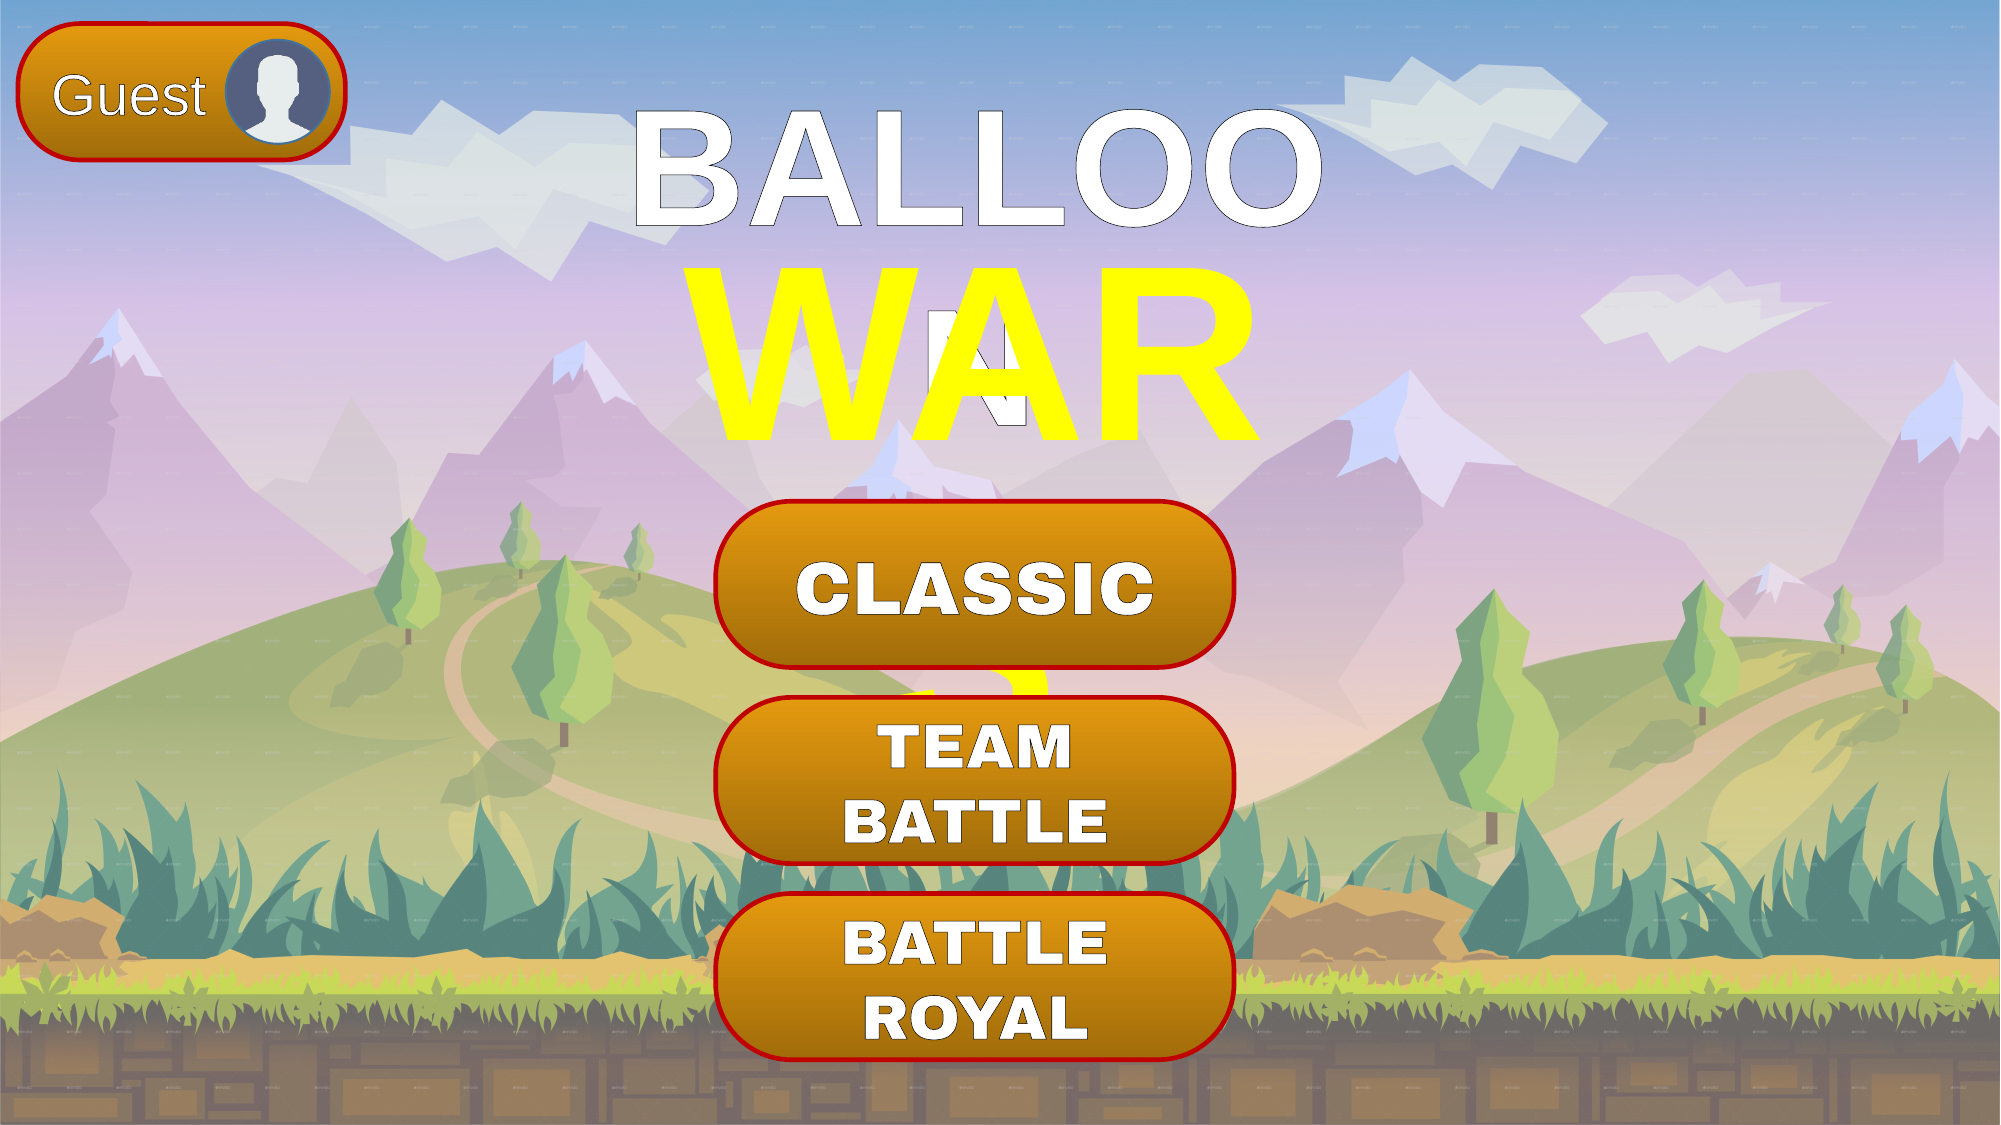

Guest

BALLOON
WARS
CLASSIC
TEAM BATTLE
BATTLE ROYAL